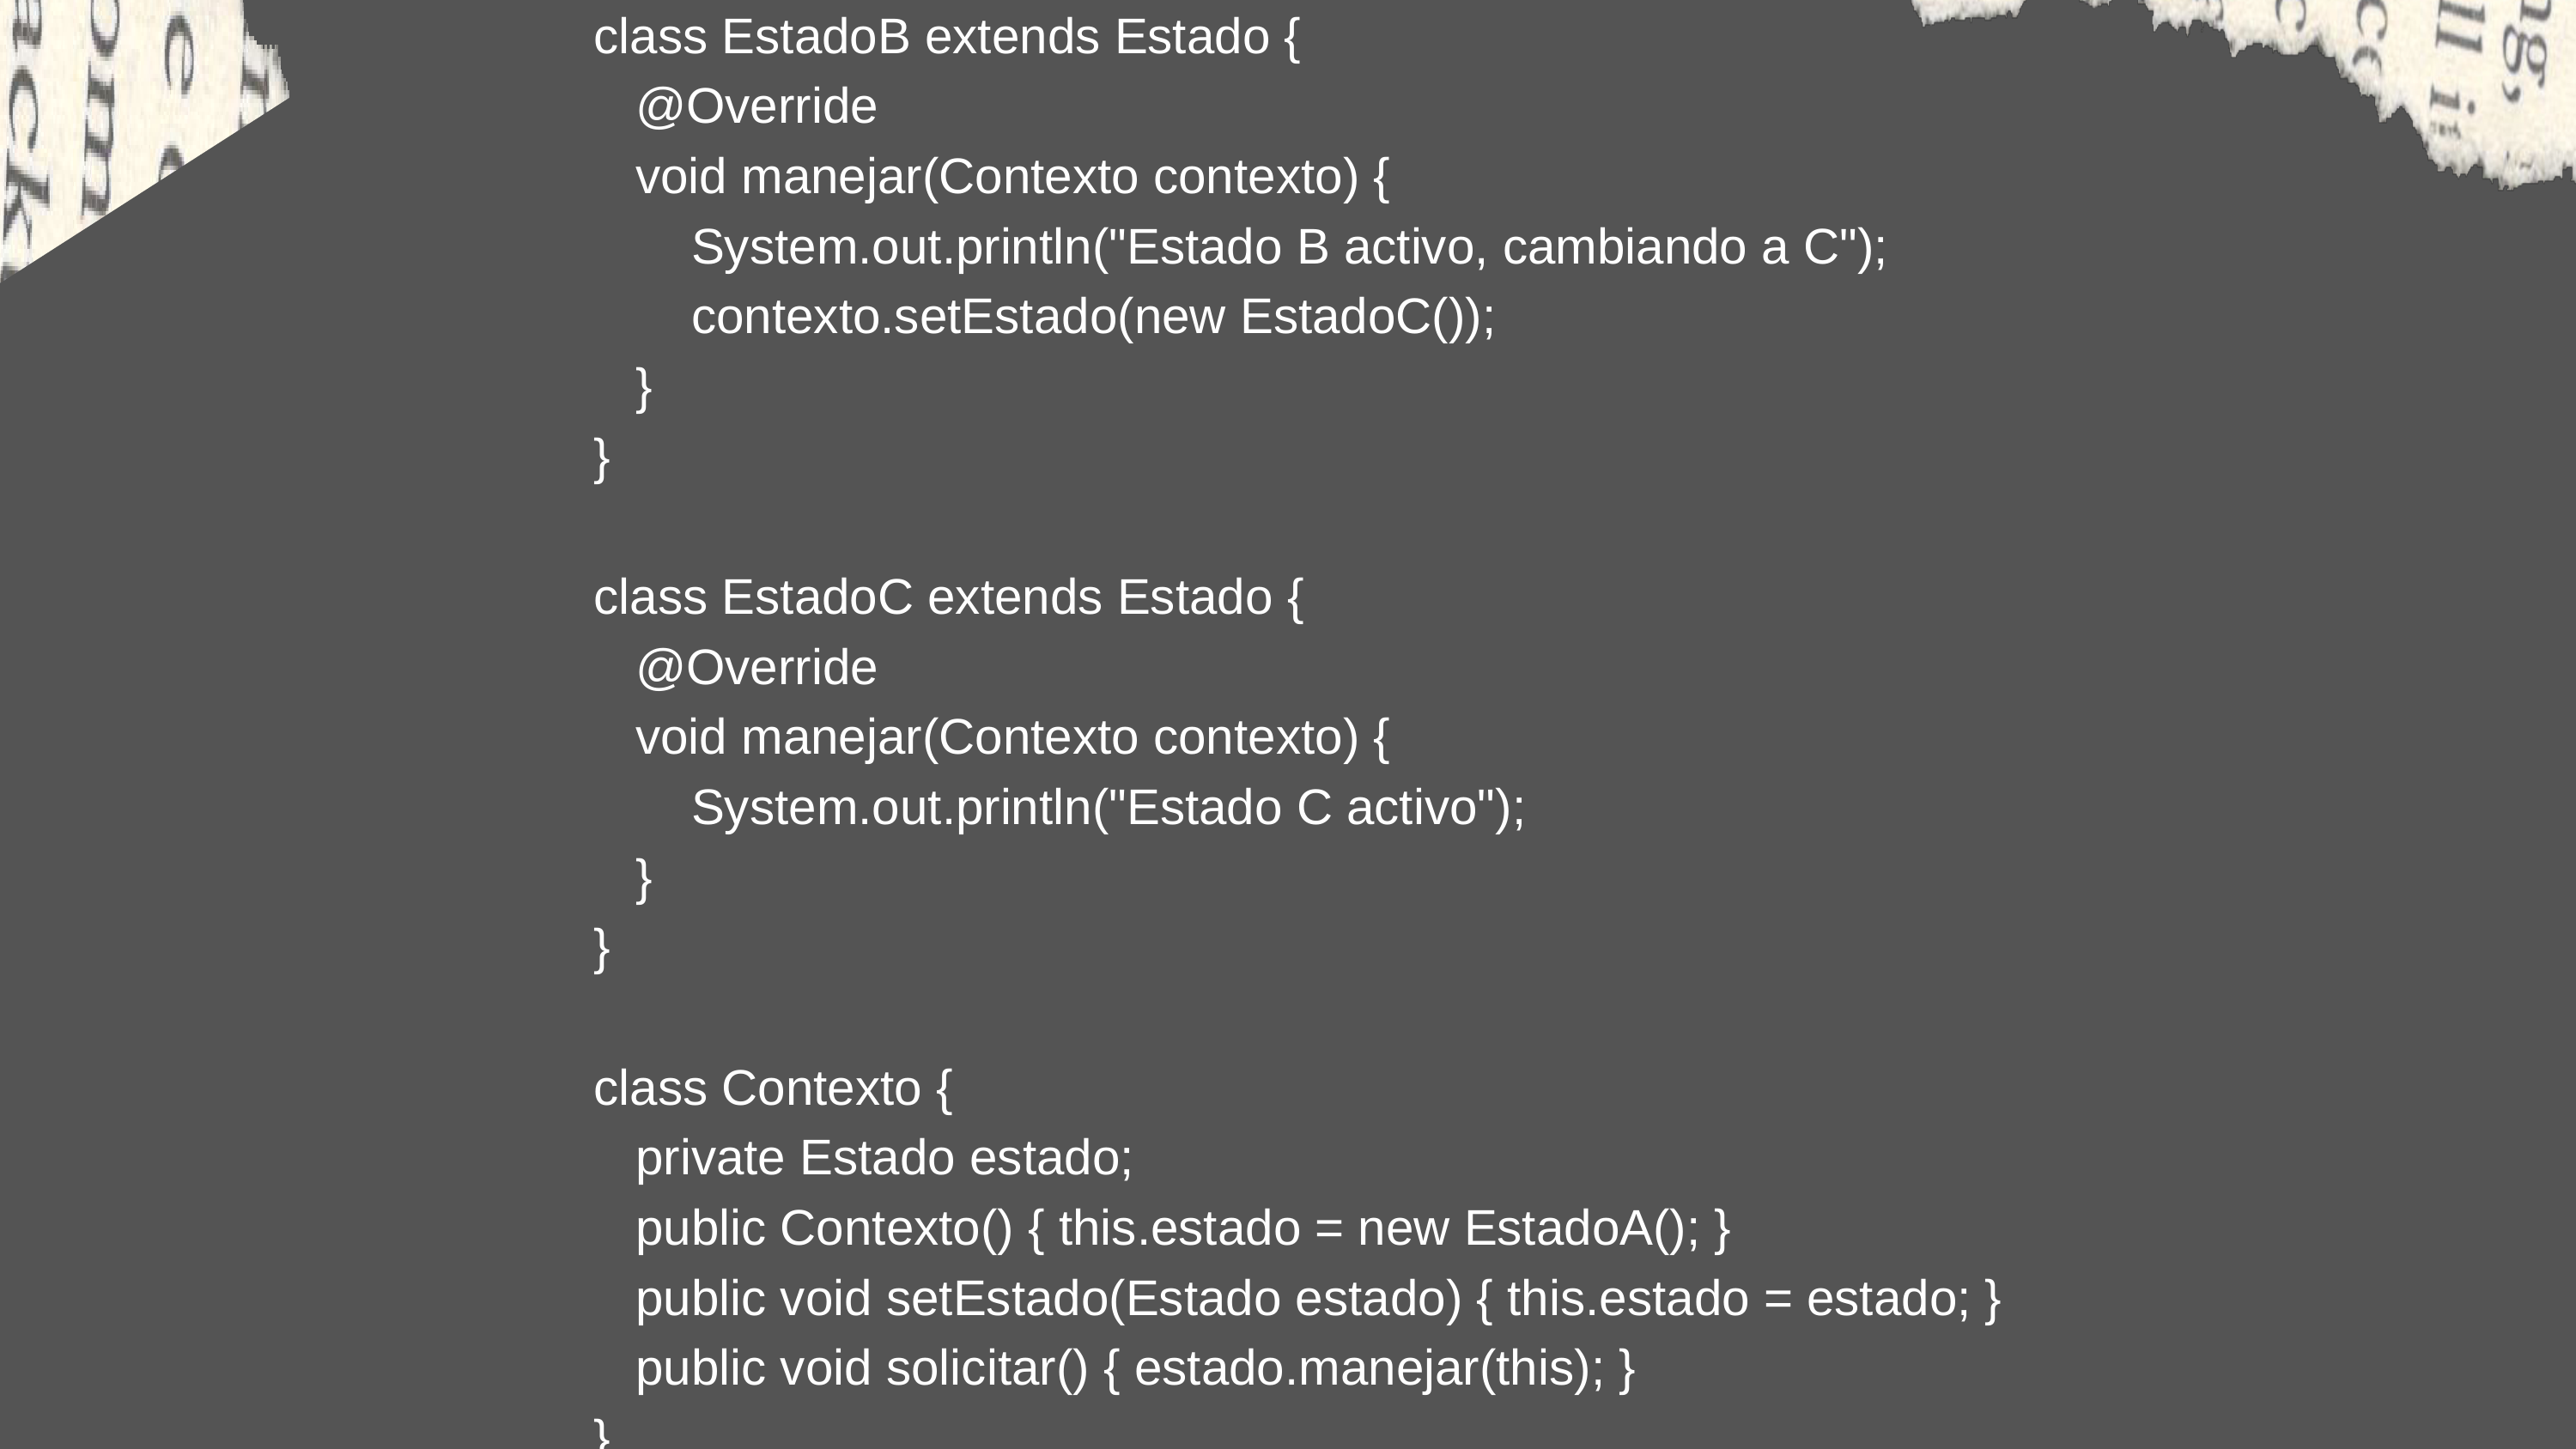

class EstadoB extends Estado {
   @Override
   void manejar(Contexto contexto) {
       System.out.println("Estado B activo, cambiando a C");
       contexto.setEstado(new EstadoC());
   }
}

class EstadoC extends Estado {
   @Override
   void manejar(Contexto contexto) {
       System.out.println("Estado C activo");
   }
}

class Contexto {
   private Estado estado;
   public Contexto() { this.estado = new EstadoA(); }
   public void setEstado(Estado estado) { this.estado = estado; }
   public void solicitar() { estado.manejar(this); }
}